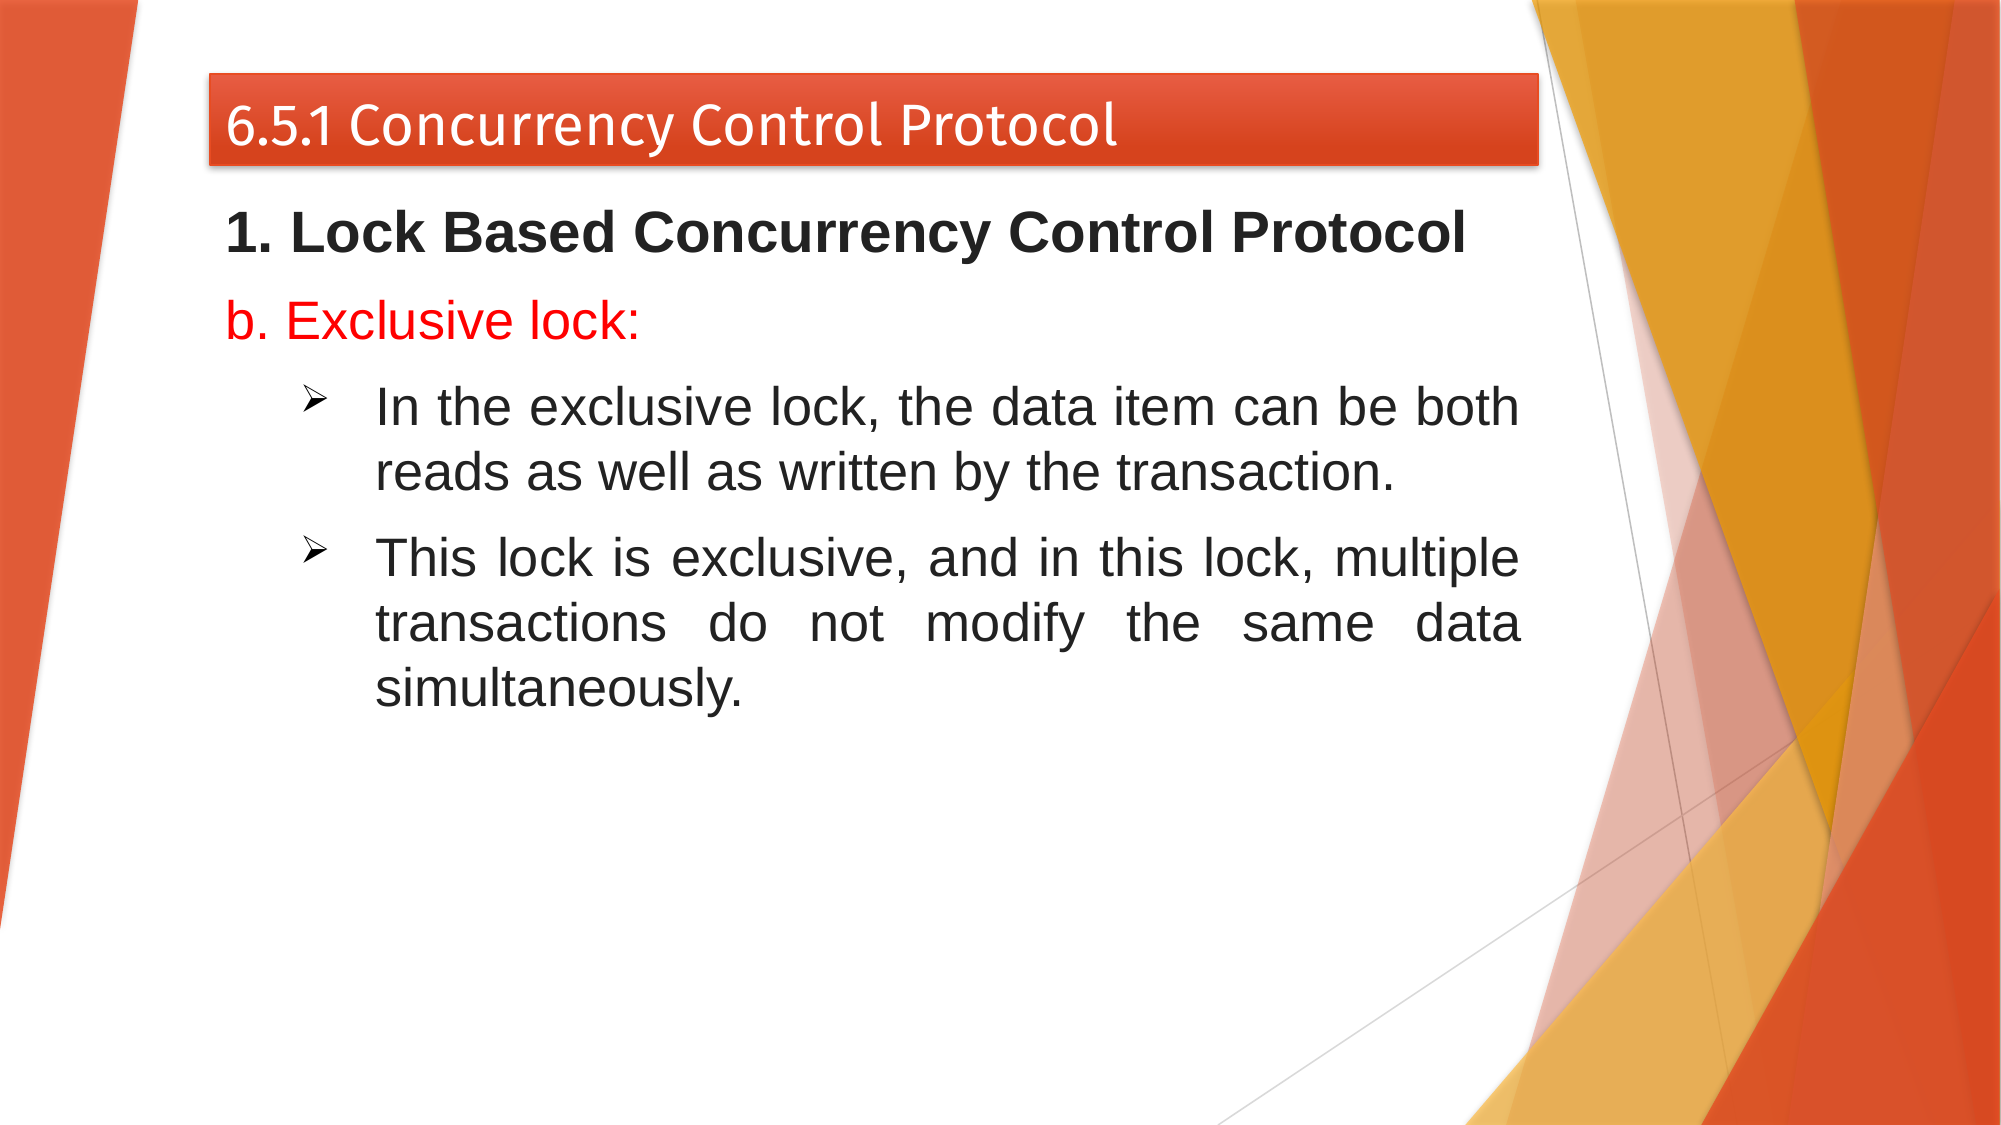

# 6.5.1 Concurrency Control Protocol
1. Lock Based Concurrency Control Protocol
b. Exclusive lock:
In the exclusive lock, the data item can be both reads as well as written by the transaction.
This lock is exclusive, and in this lock, multiple transactions do not modify the same data simultaneously.